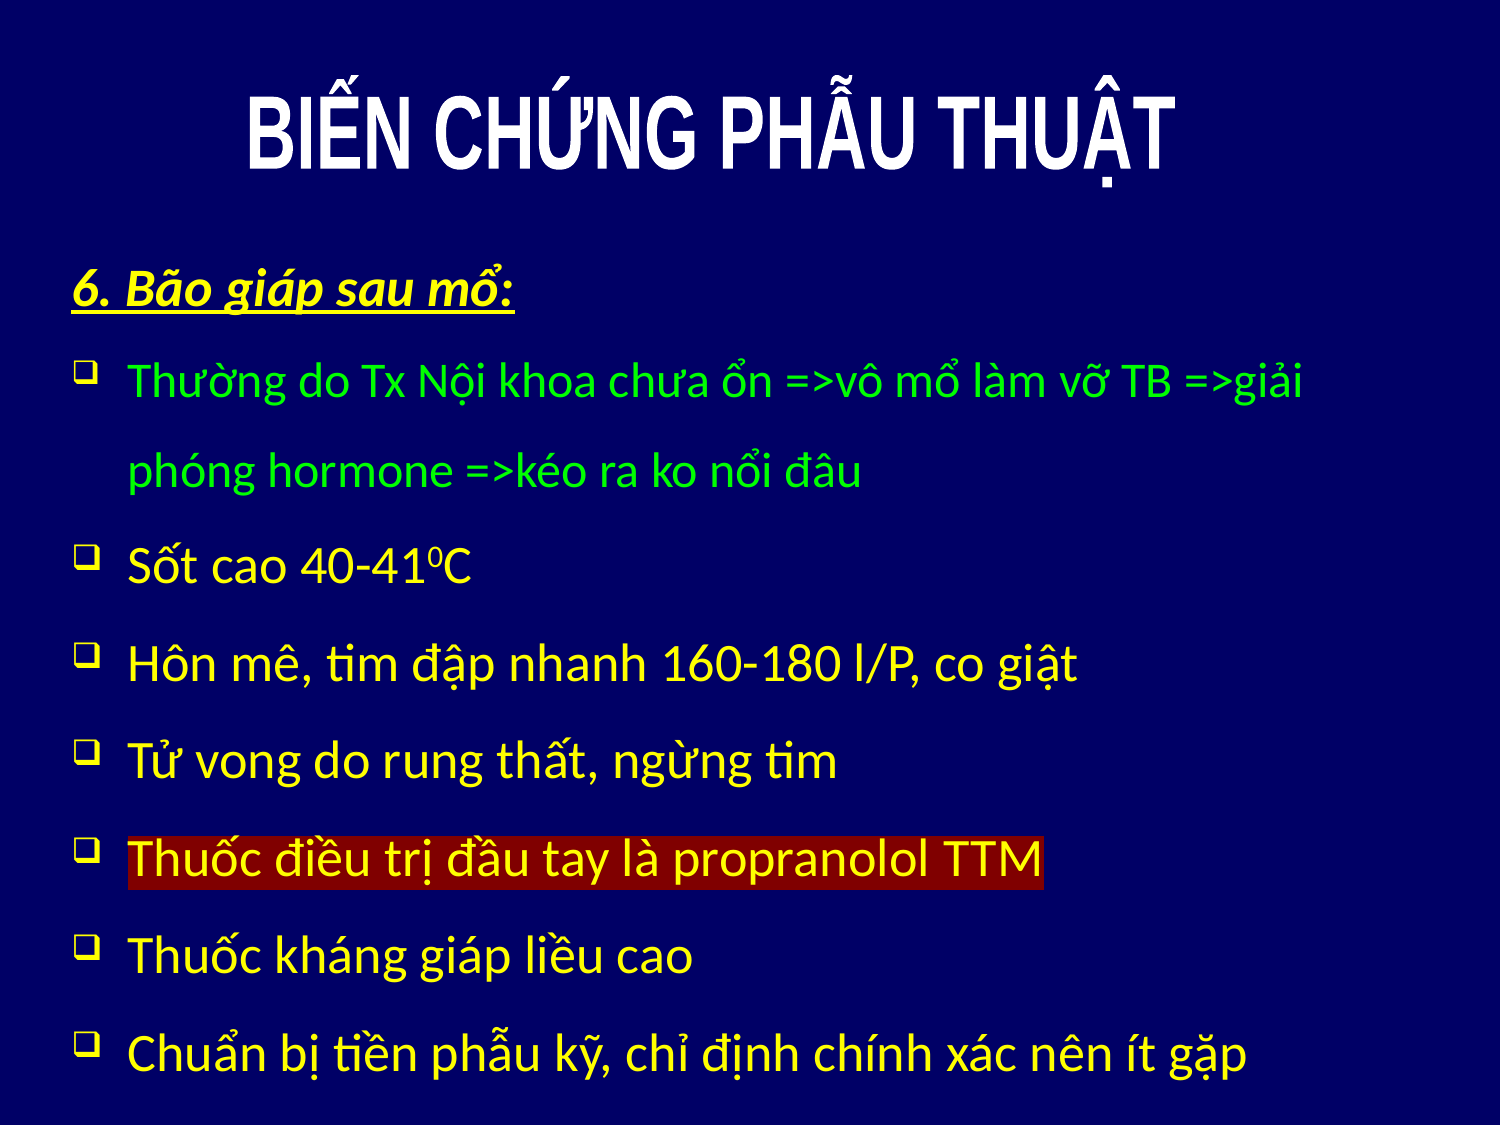

BIẾN CHỨNG PHẪU THUẬT
6. Bão giáp sau mổ:
Thường do Tx Nội khoa chưa ổn =>vô mổ làm vỡ TB =>giải phóng hormone =>kéo ra ko nổi đâu
Sốt cao 40-410C
Hôn mê, tim đập nhanh 160-180 l/P, co giật
Tử vong do rung thất, ngừng tim
Thuốc điều trị đầu tay là propranolol TTM
Thuốc kháng giáp liều cao
Chuẩn bị tiền phẫu kỹ, chỉ định chính xác nên ít gặp